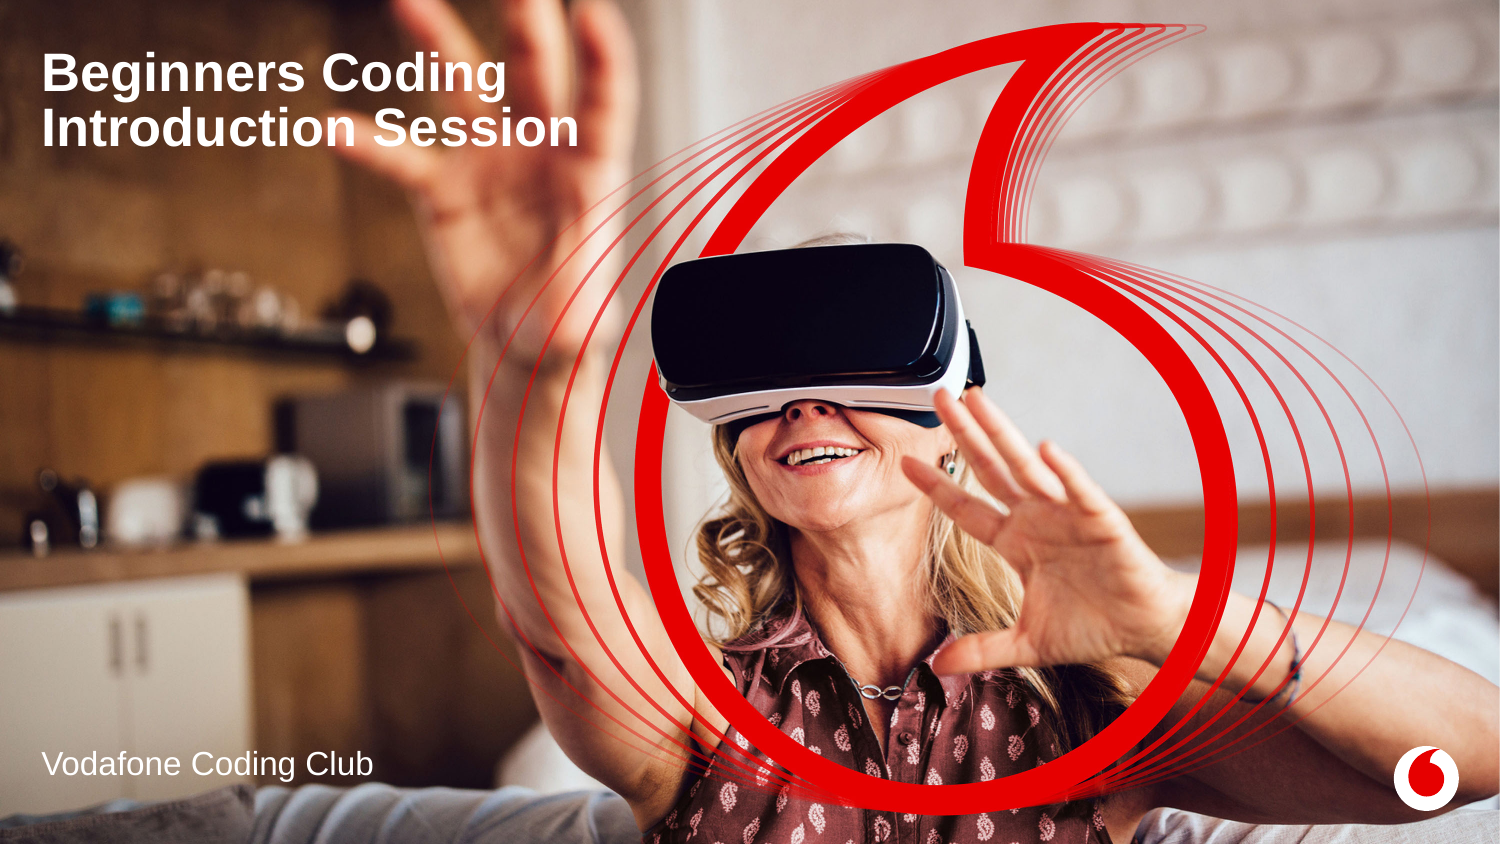

# Beginners Coding Introduction Session
Vodafone Coding Club